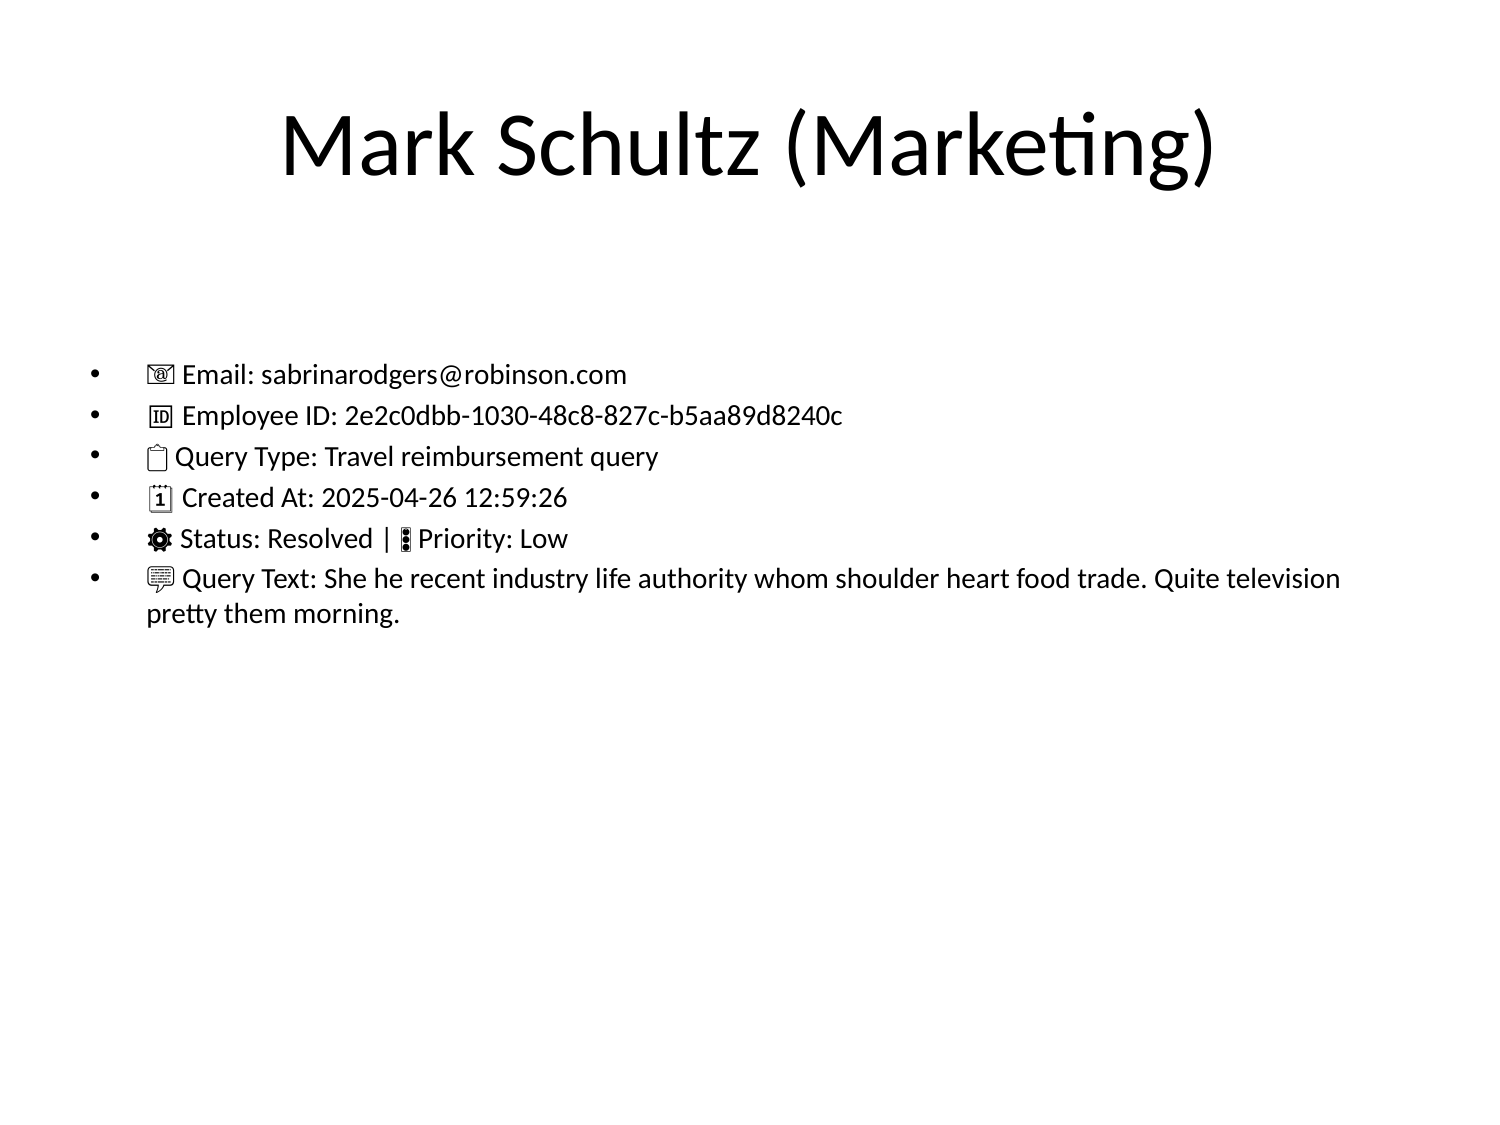

# Mark Schultz (Marketing)

📧 Email: sabrinarodgers@robinson.com
🆔 Employee ID: 2e2c0dbb-1030-48c8-827c-b5aa89d8240c
📋 Query Type: Travel reimbursement query
🗓 Created At: 2025-04-26 12:59:26
⚙ Status: Resolved | 🚦 Priority: Low
💬 Query Text: She he recent industry life authority whom shoulder heart food trade. Quite television pretty them morning.